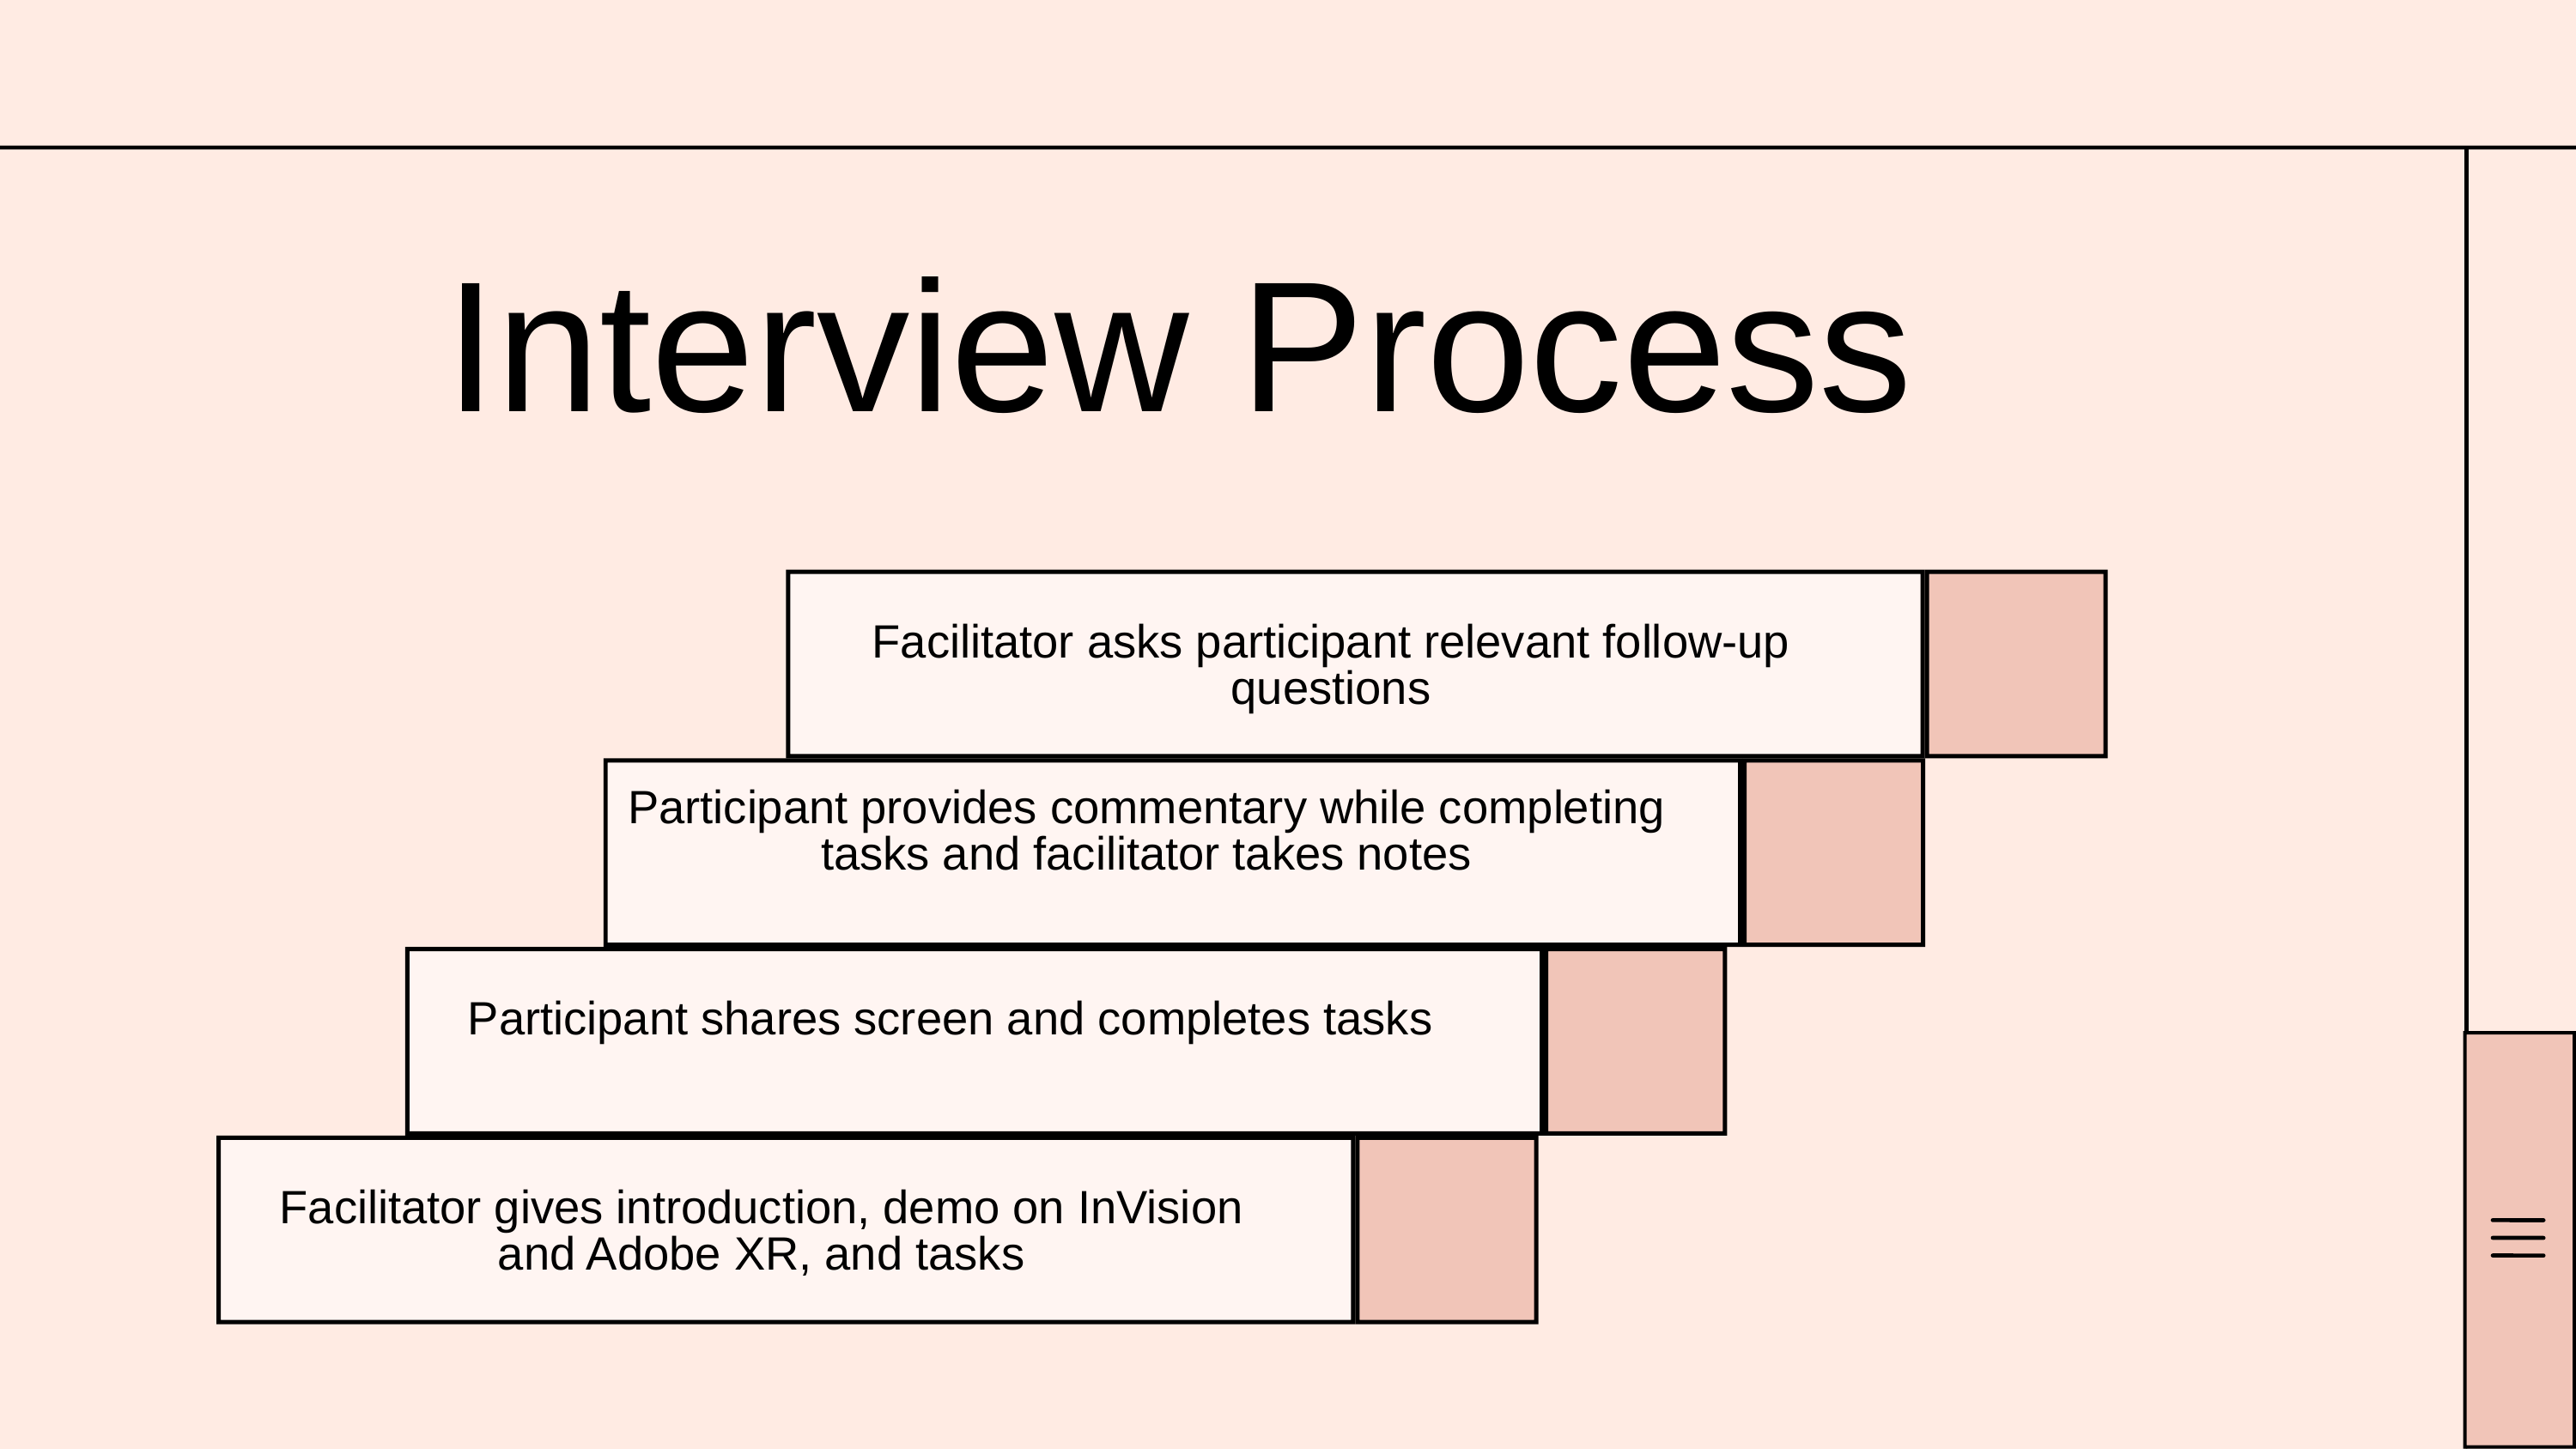

Interview Process

Facilitator asks participant relevant follow-up questions

Participant provides commentary while completing tasks and facilitator takes notes

Participant shares screen and completes tasks

Facilitator gives introduction, demo on InVision and Adobe XR, and tasks